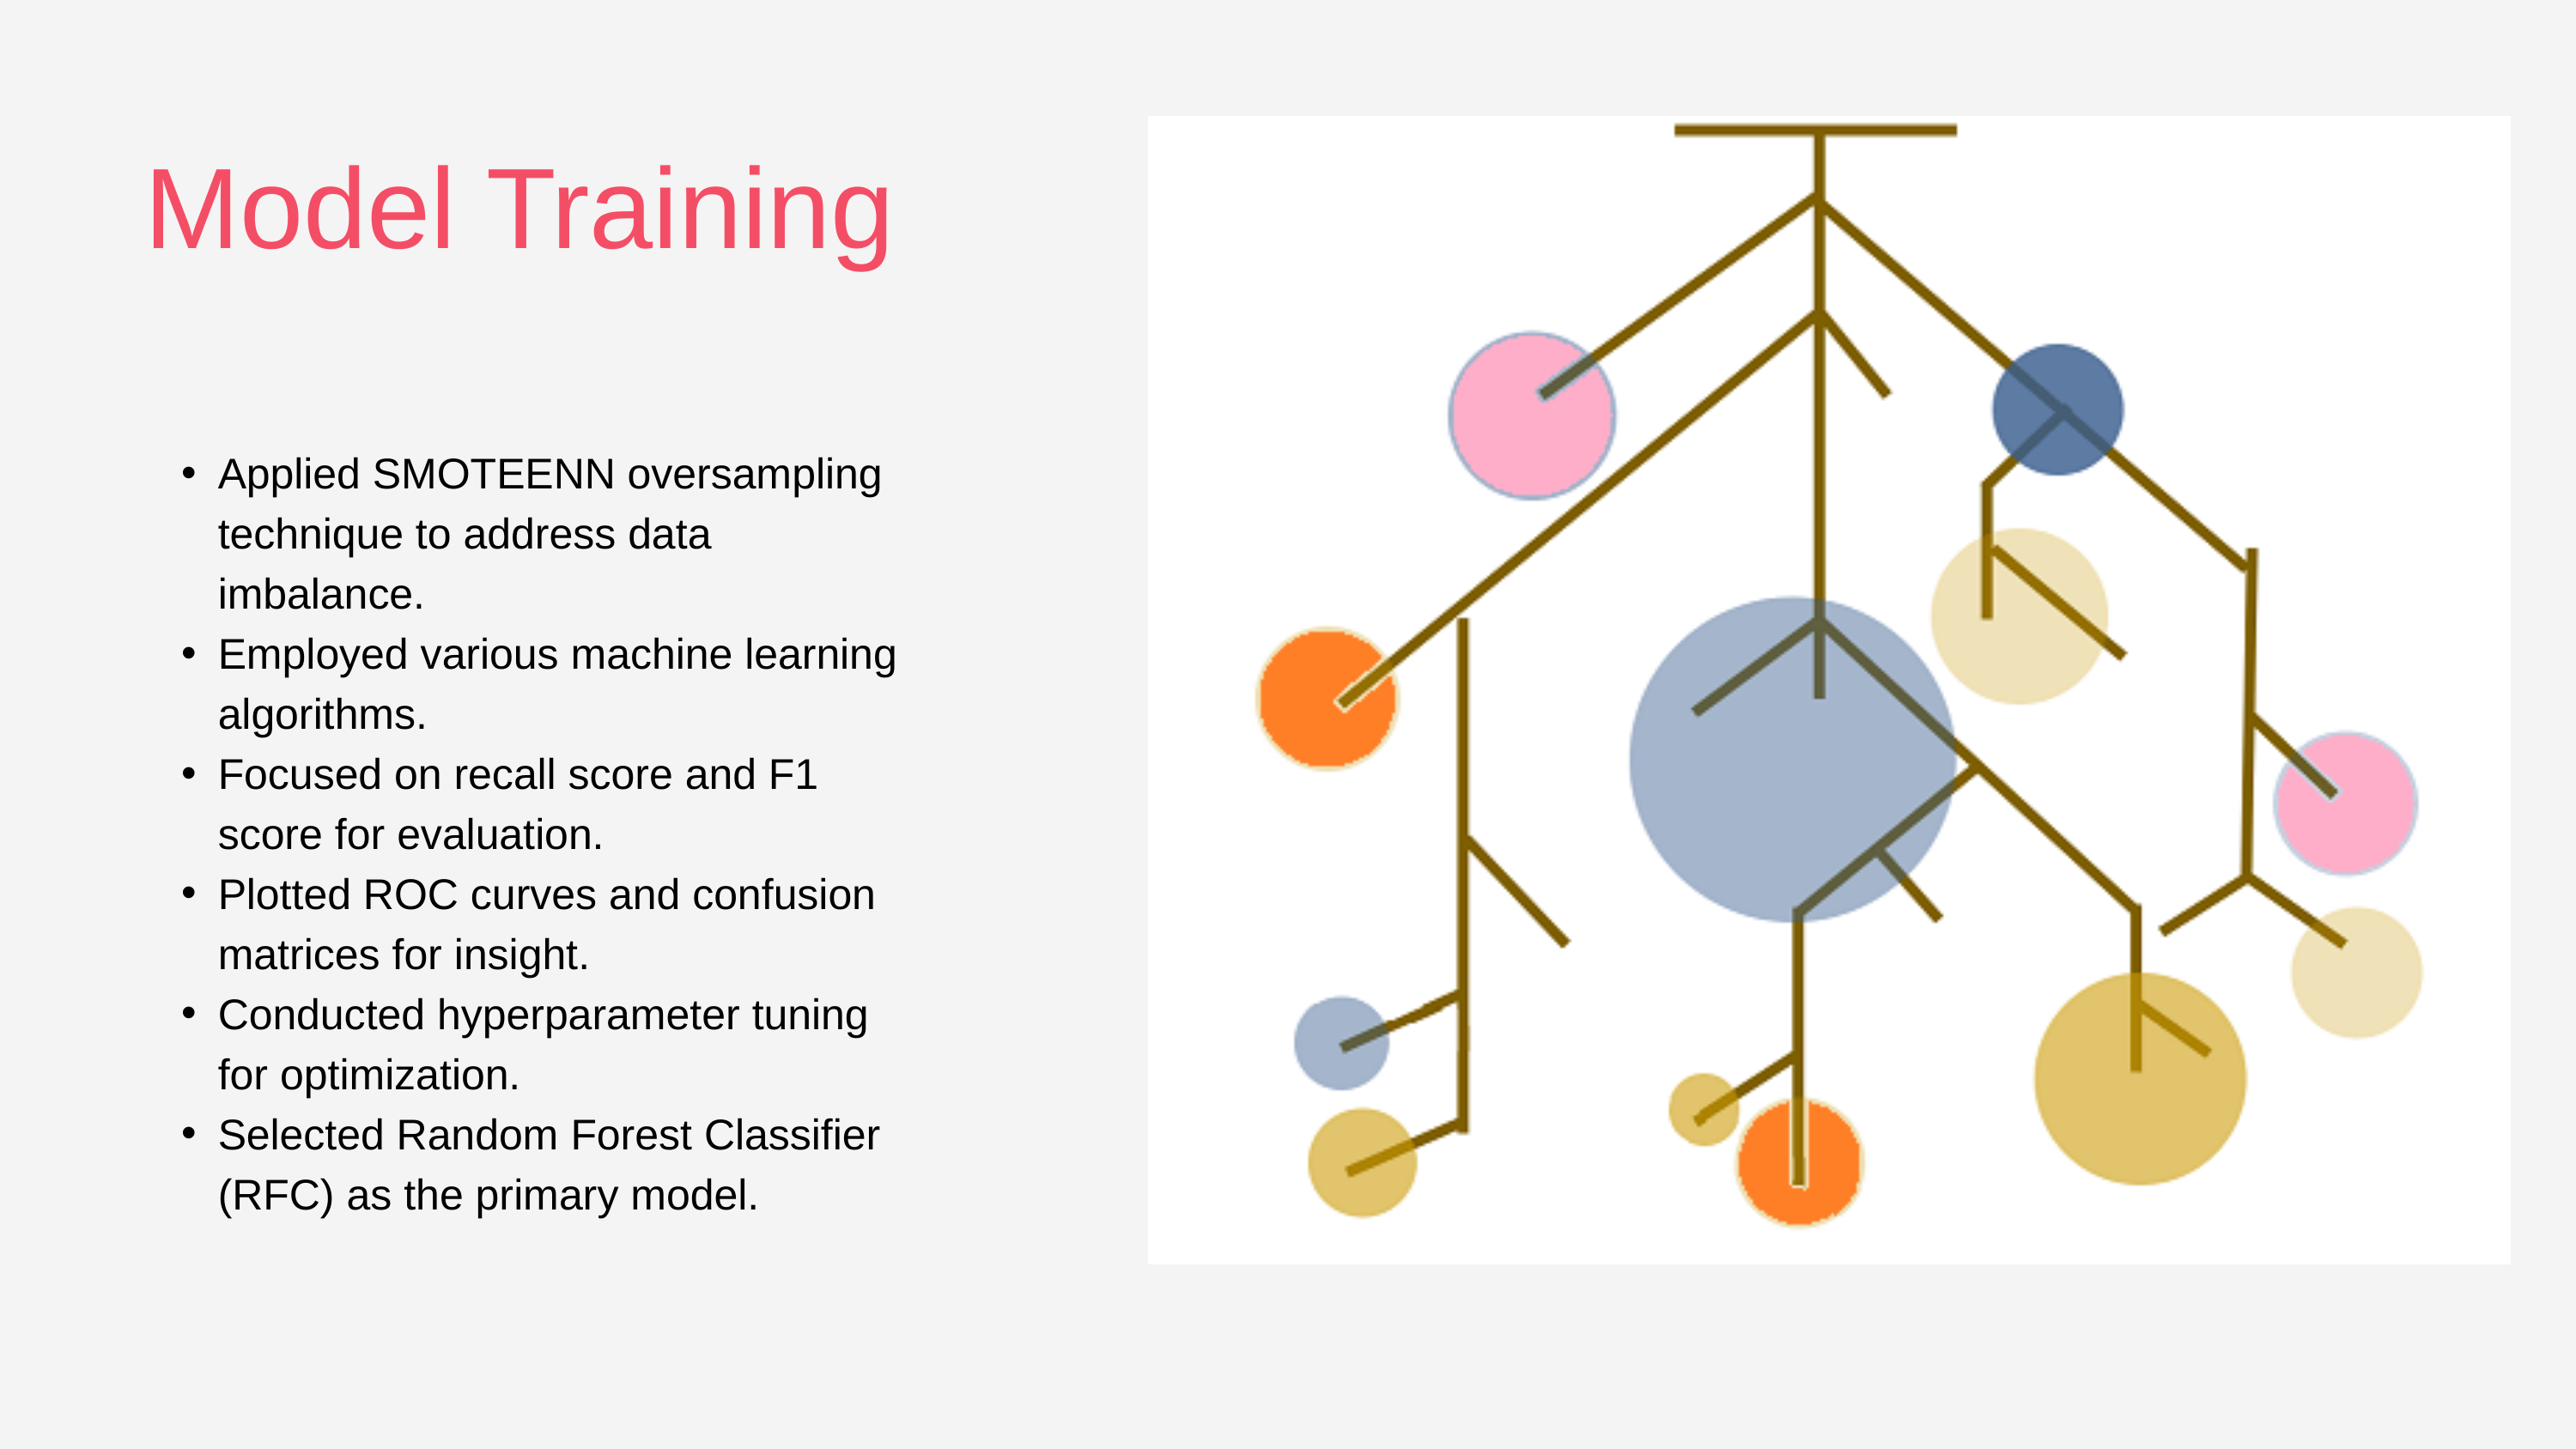

Model Training
Applied SMOTEENN oversampling technique to address data imbalance.
Employed various machine learning algorithms.
Focused on recall score and F1 score for evaluation.
Plotted ROC curves and confusion matrices for insight.
Conducted hyperparameter tuning for optimization.
Selected Random Forest Classifier (RFC) as the primary model.